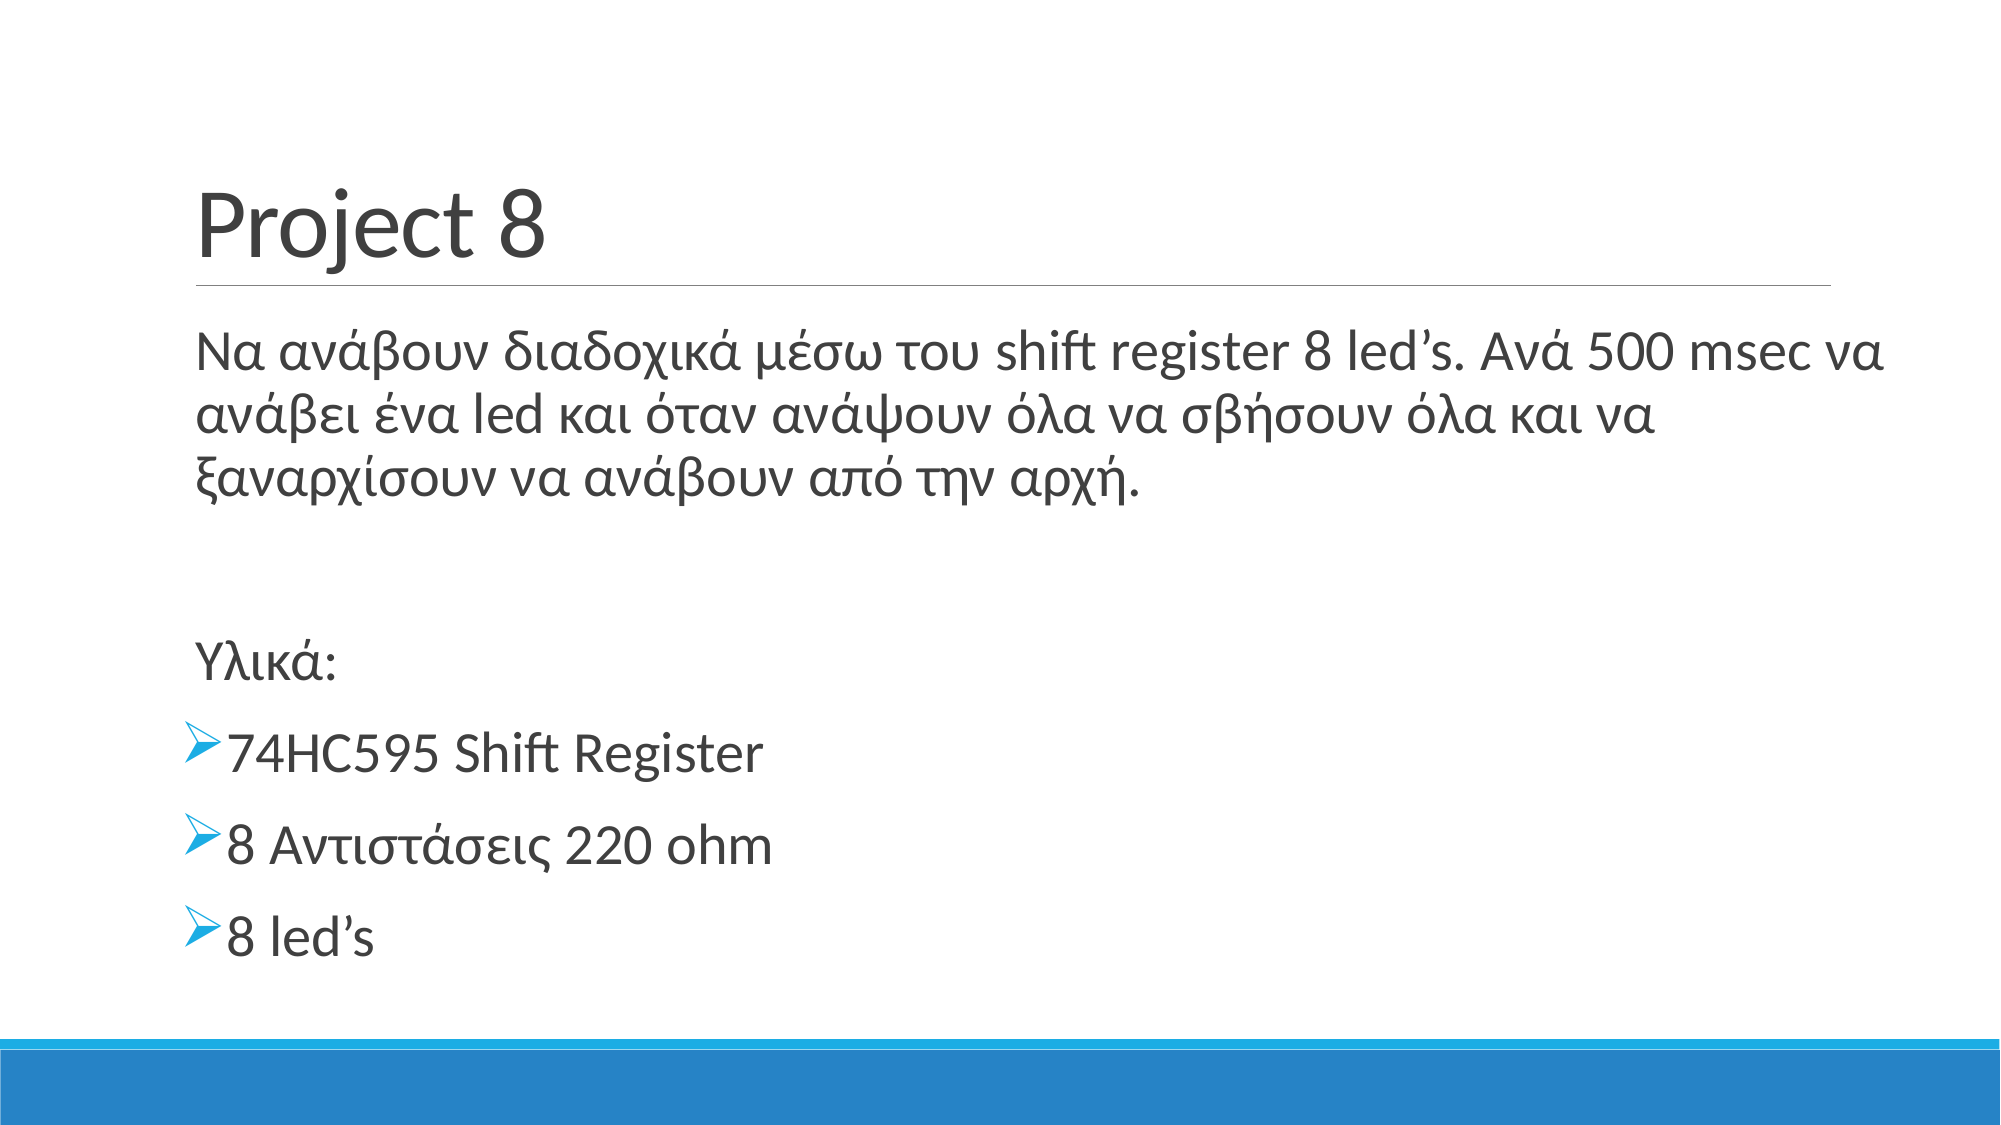

# Project 8
Να ανάβουν διαδοχικά μέσω του shift register 8 led’s. Ανά 500 msec να ανάβει ένα led και όταν ανάψουν όλα να σβήσουν όλα και να ξαναρχίσουν να ανάβουν από την αρχή.

Υλικά:
74HC595 Shift Register
8 Αντιστάσεις 220 ohm
8 led’s